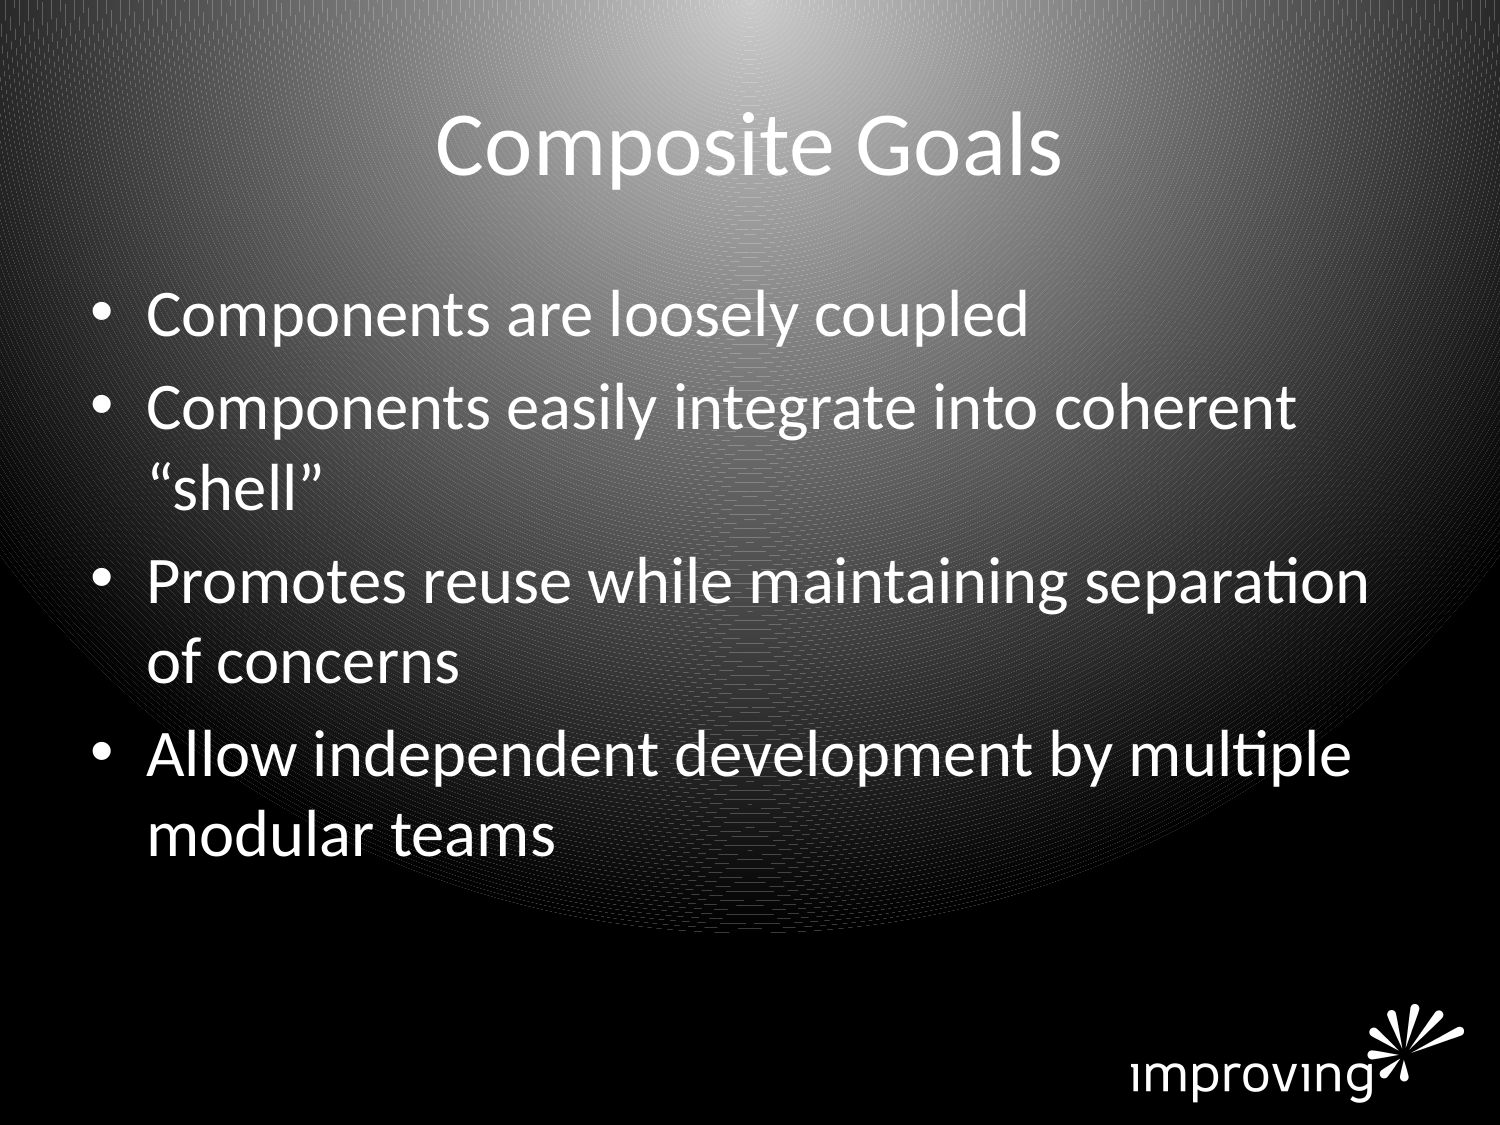

# Composite Goals
Components are loosely coupled
Components easily integrate into coherent “shell”
Promotes reuse while maintaining separation of concerns
Allow independent development by multiple modular teams